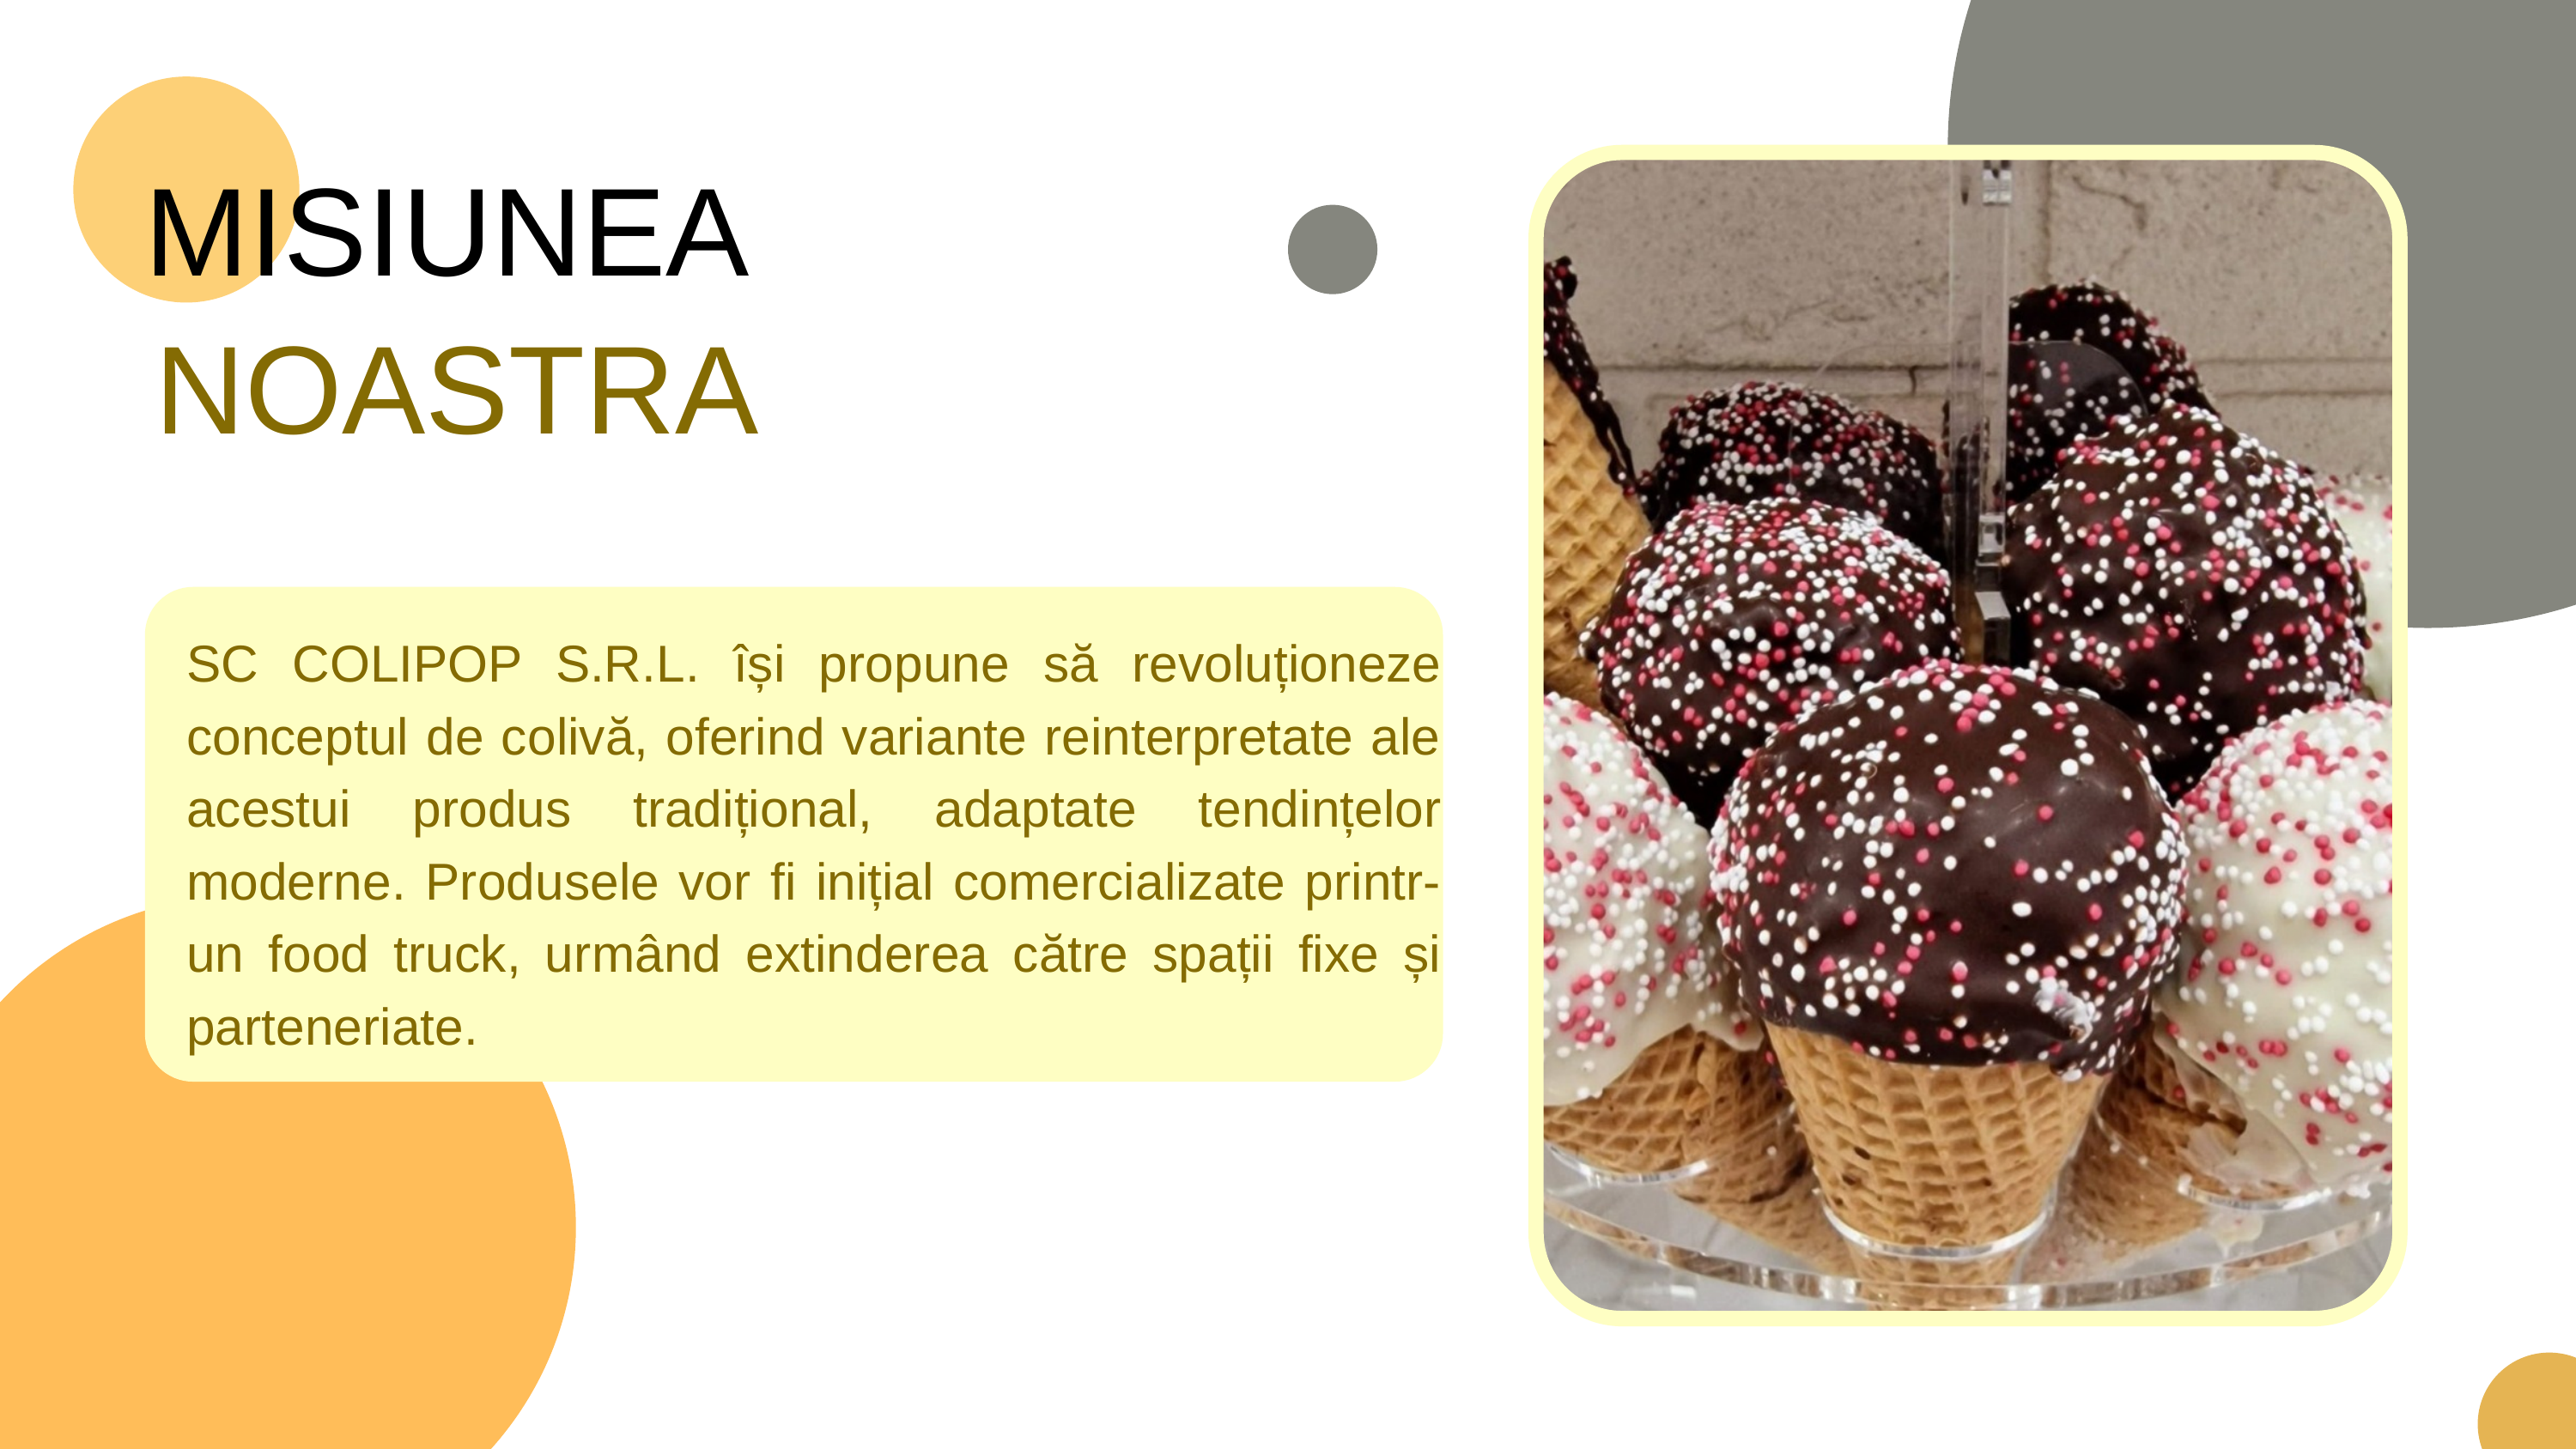

MISIUNEA

NOASTRA

SC COLIPOP S.R.L. își propune să revoluționeze conceptul de colivă, oferind variante reinterpretate ale acestui produs tradițional, adaptate tendințelor moderne. Produsele vor fi inițial comercializate printr-un food truck, urmând extinderea către spații fixe și parteneriate.